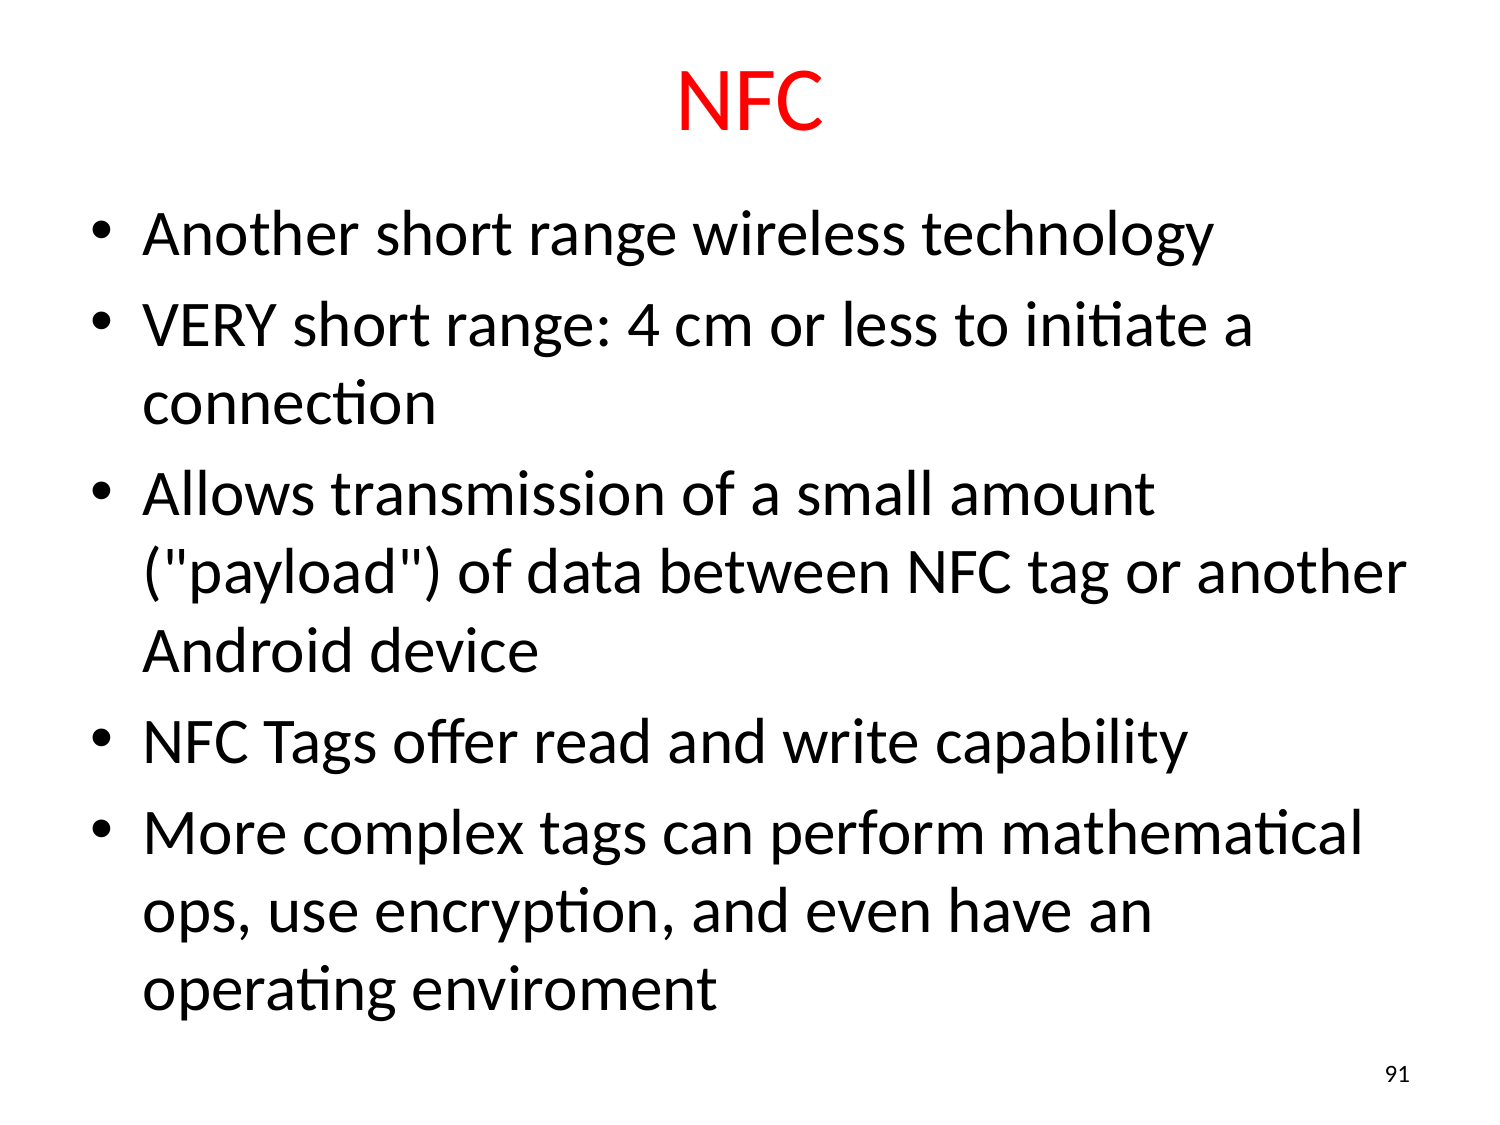

# NFC
Another short range wireless technology
VERY short range: 4 cm or less to initiate a connection
Allows transmission of a small amount ("payload") of data between NFC tag or another Android device
NFC Tags offer read and write capability
More complex tags can perform mathematical ops, use encryption, and even have an operating enviroment
91